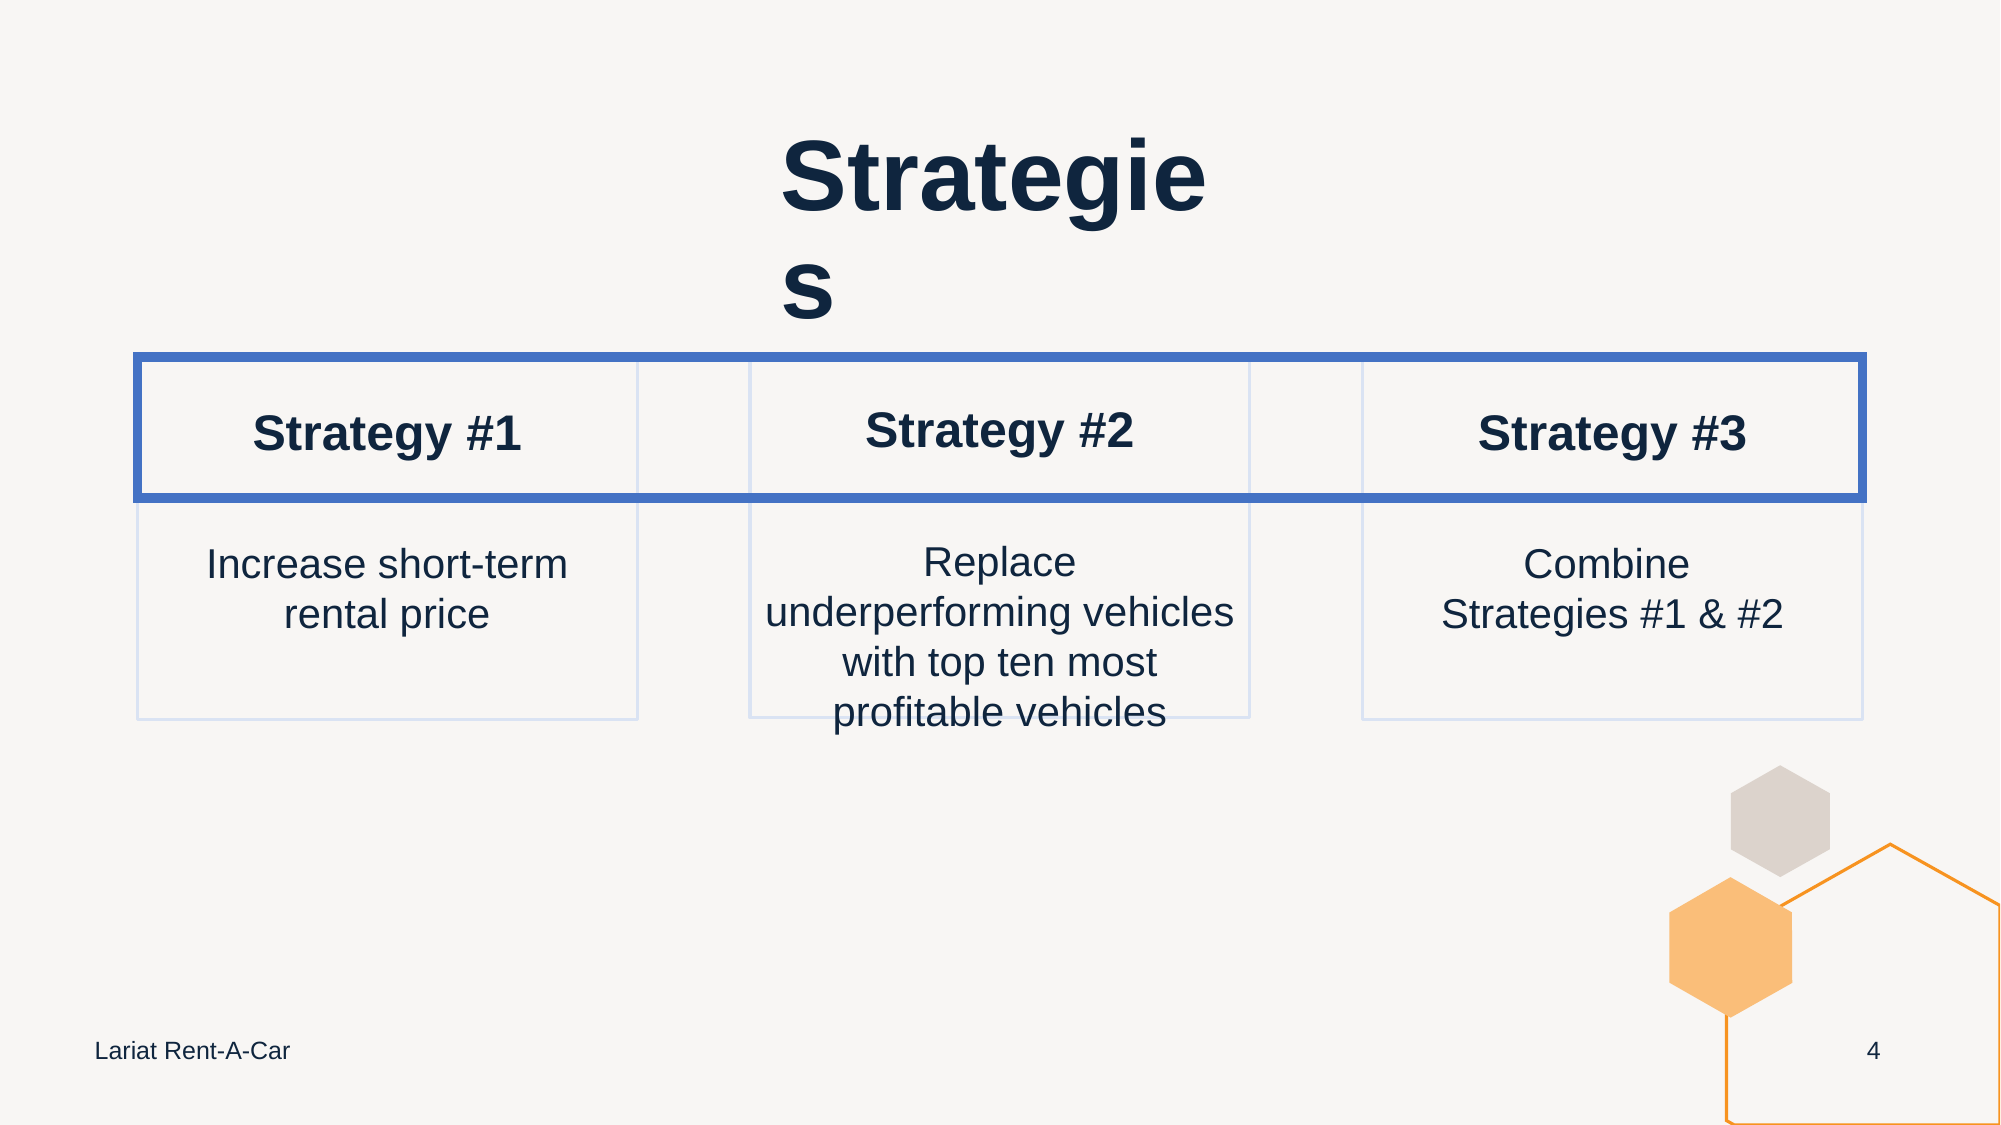

# Strategies
Strategy #2

Strategy #1
Strategy #3
Replace underperforming vehicles with top ten most profitable vehicles
Combine
Strategies #1 & #2
Increase short-term rental price

Lariat Rent-A-Car
4